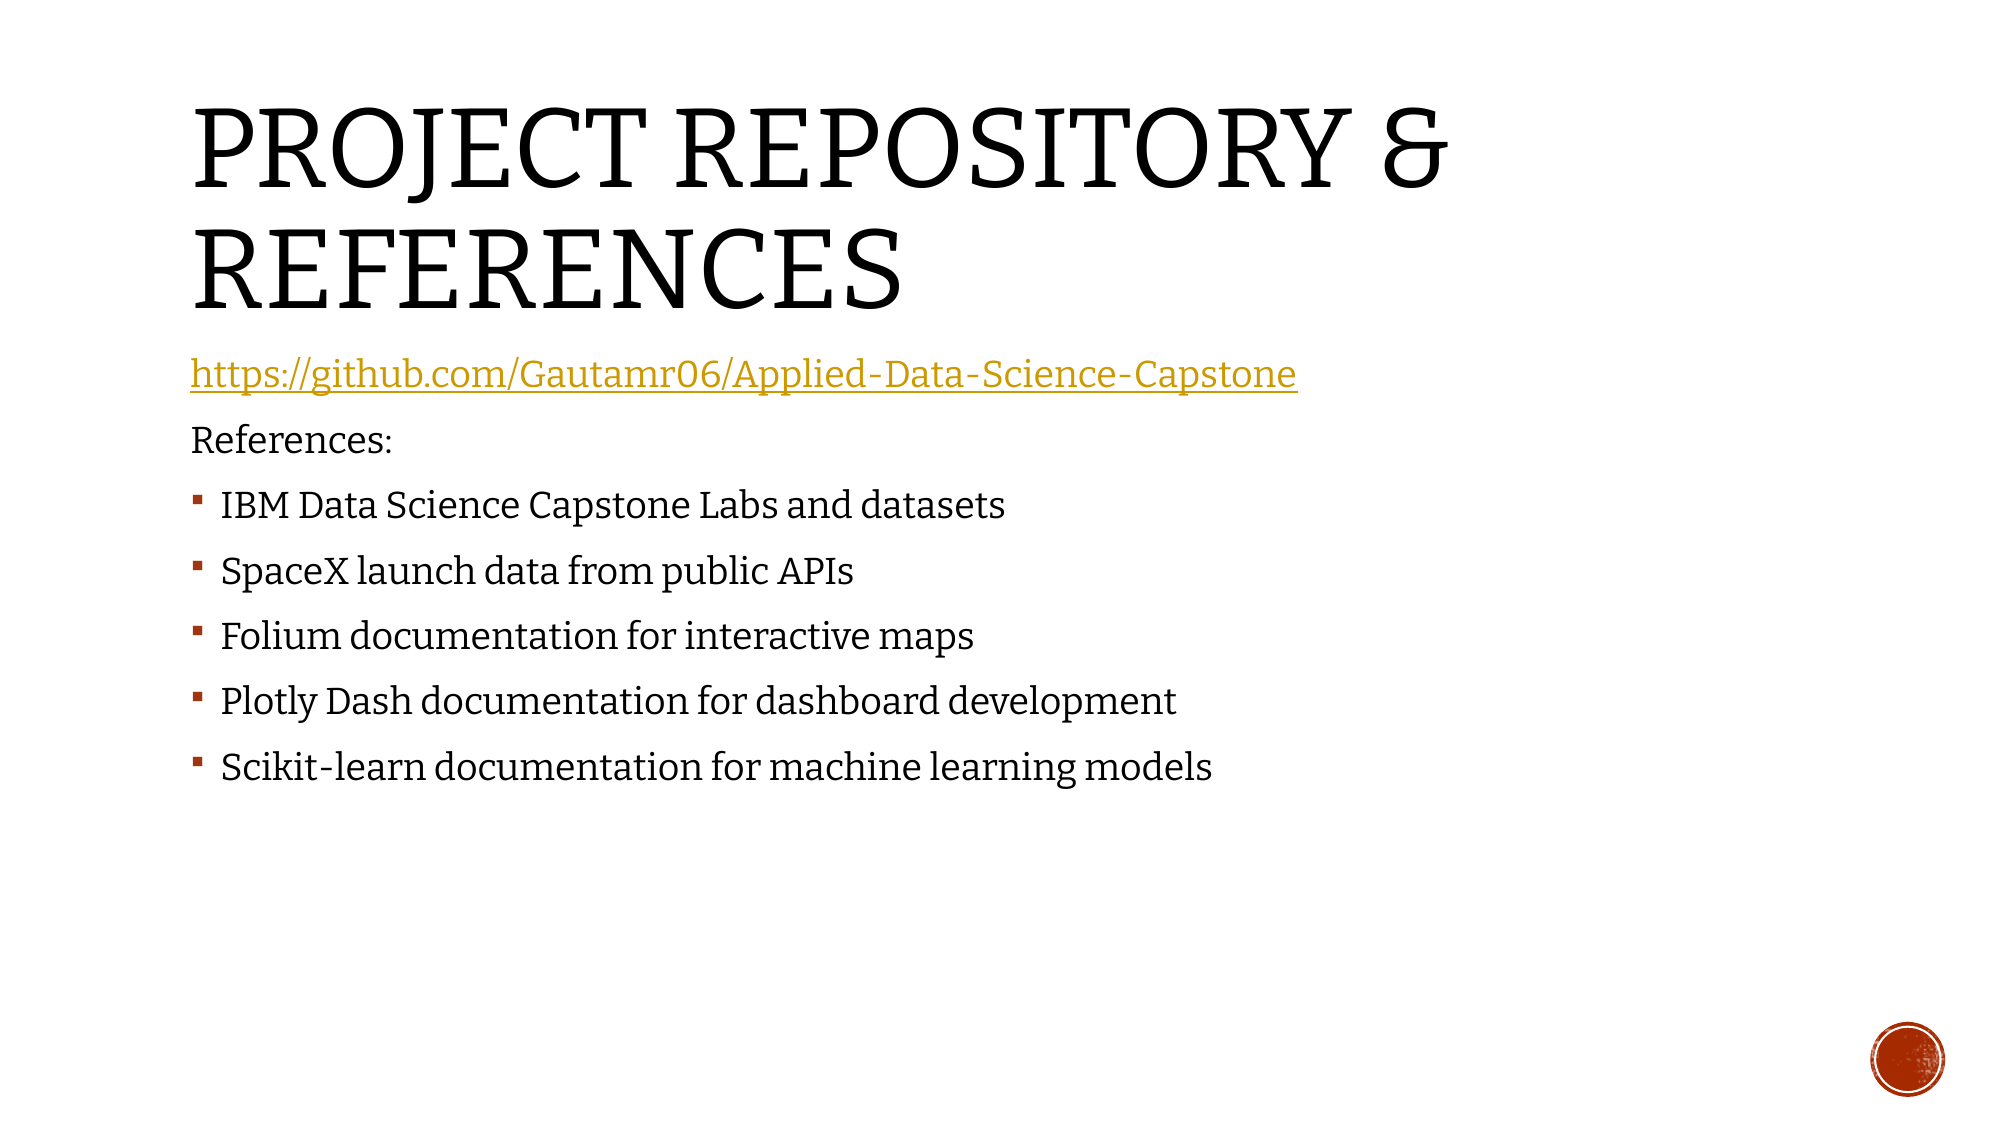

# Project repository & references
https://github.com/Gautamr06/Applied-Data-Science-Capstone
References:
IBM Data Science Capstone Labs and datasets
SpaceX launch data from public APIs
Folium documentation for interactive maps
Plotly Dash documentation for dashboard development
Scikit-learn documentation for machine learning models